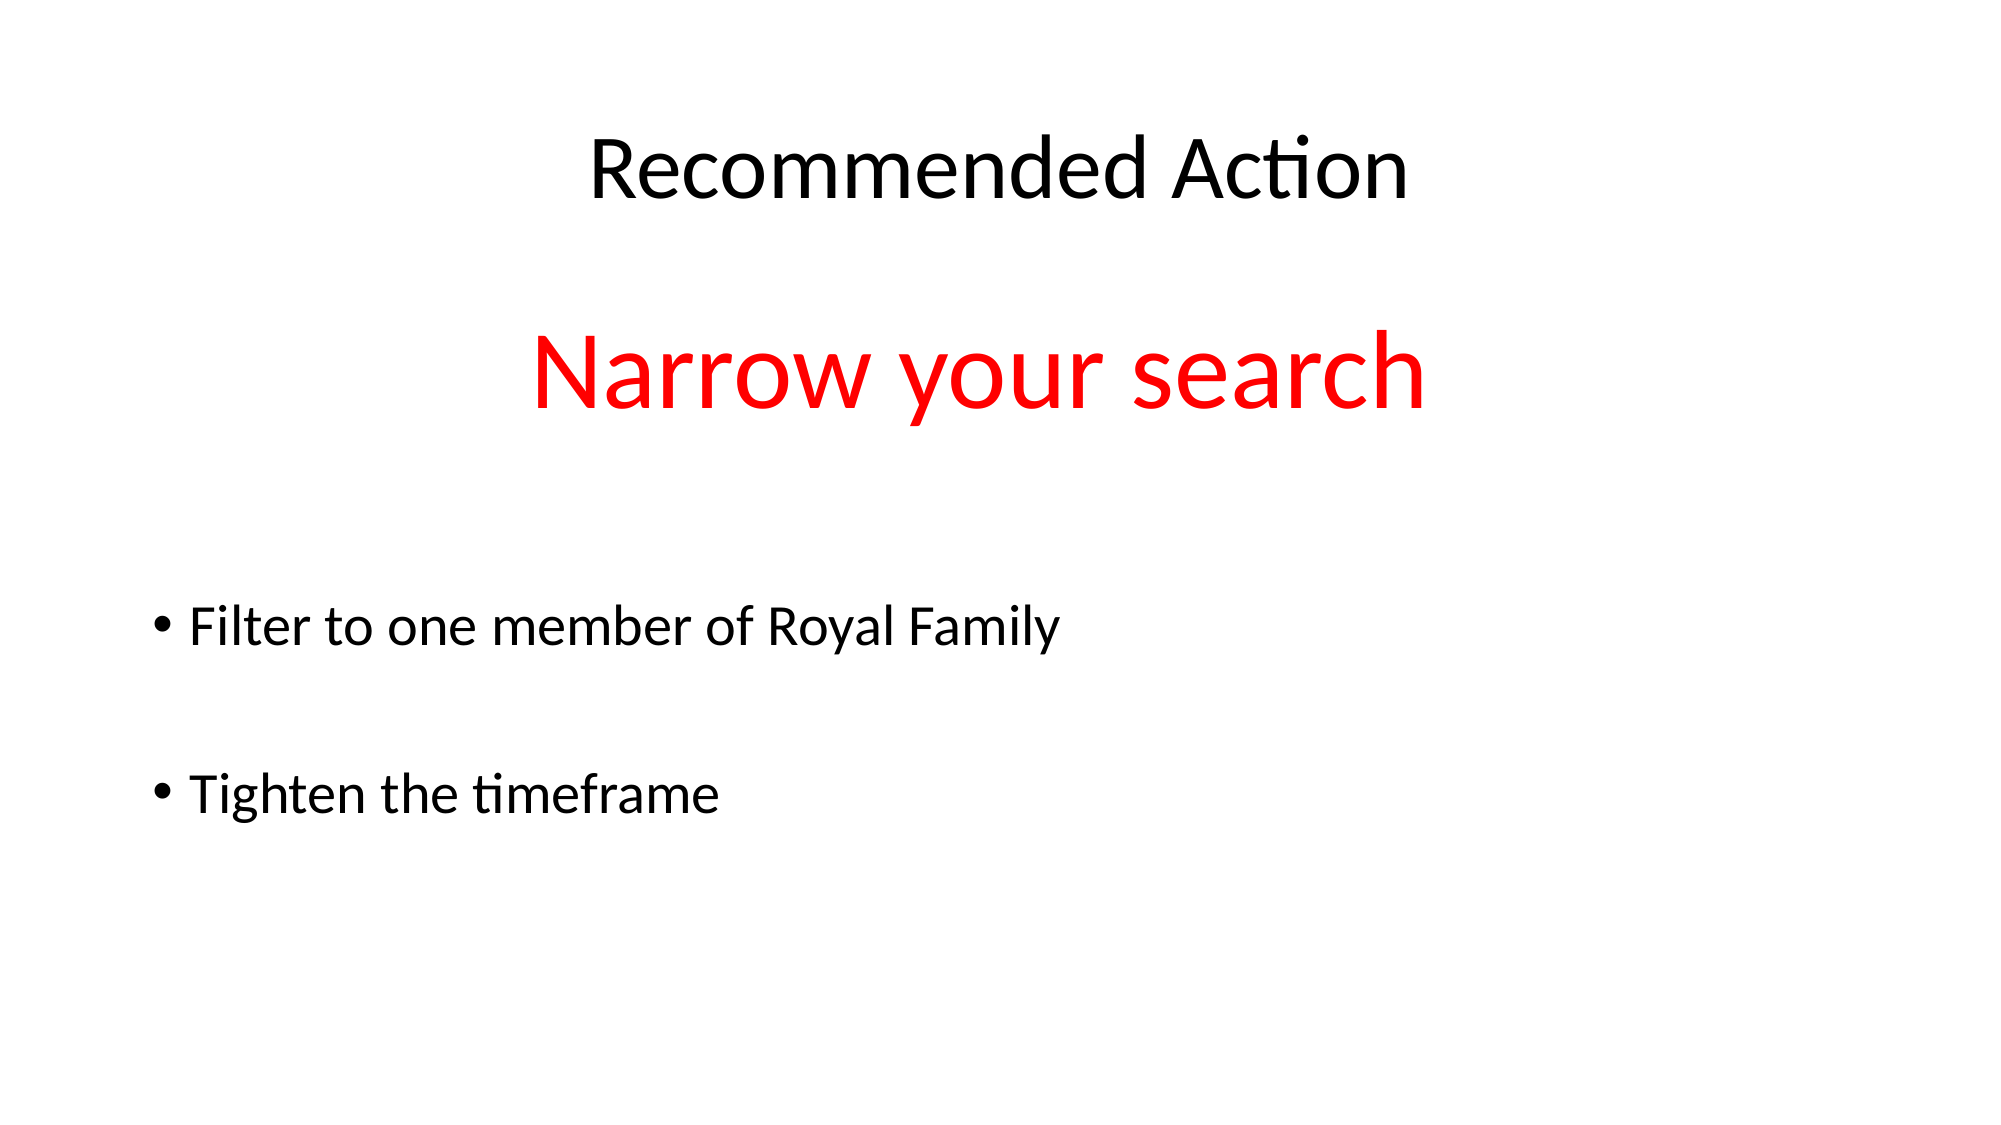

# Recommended Action
Narrow your search

Filter to one member of Royal Family

Tighten the timeframe